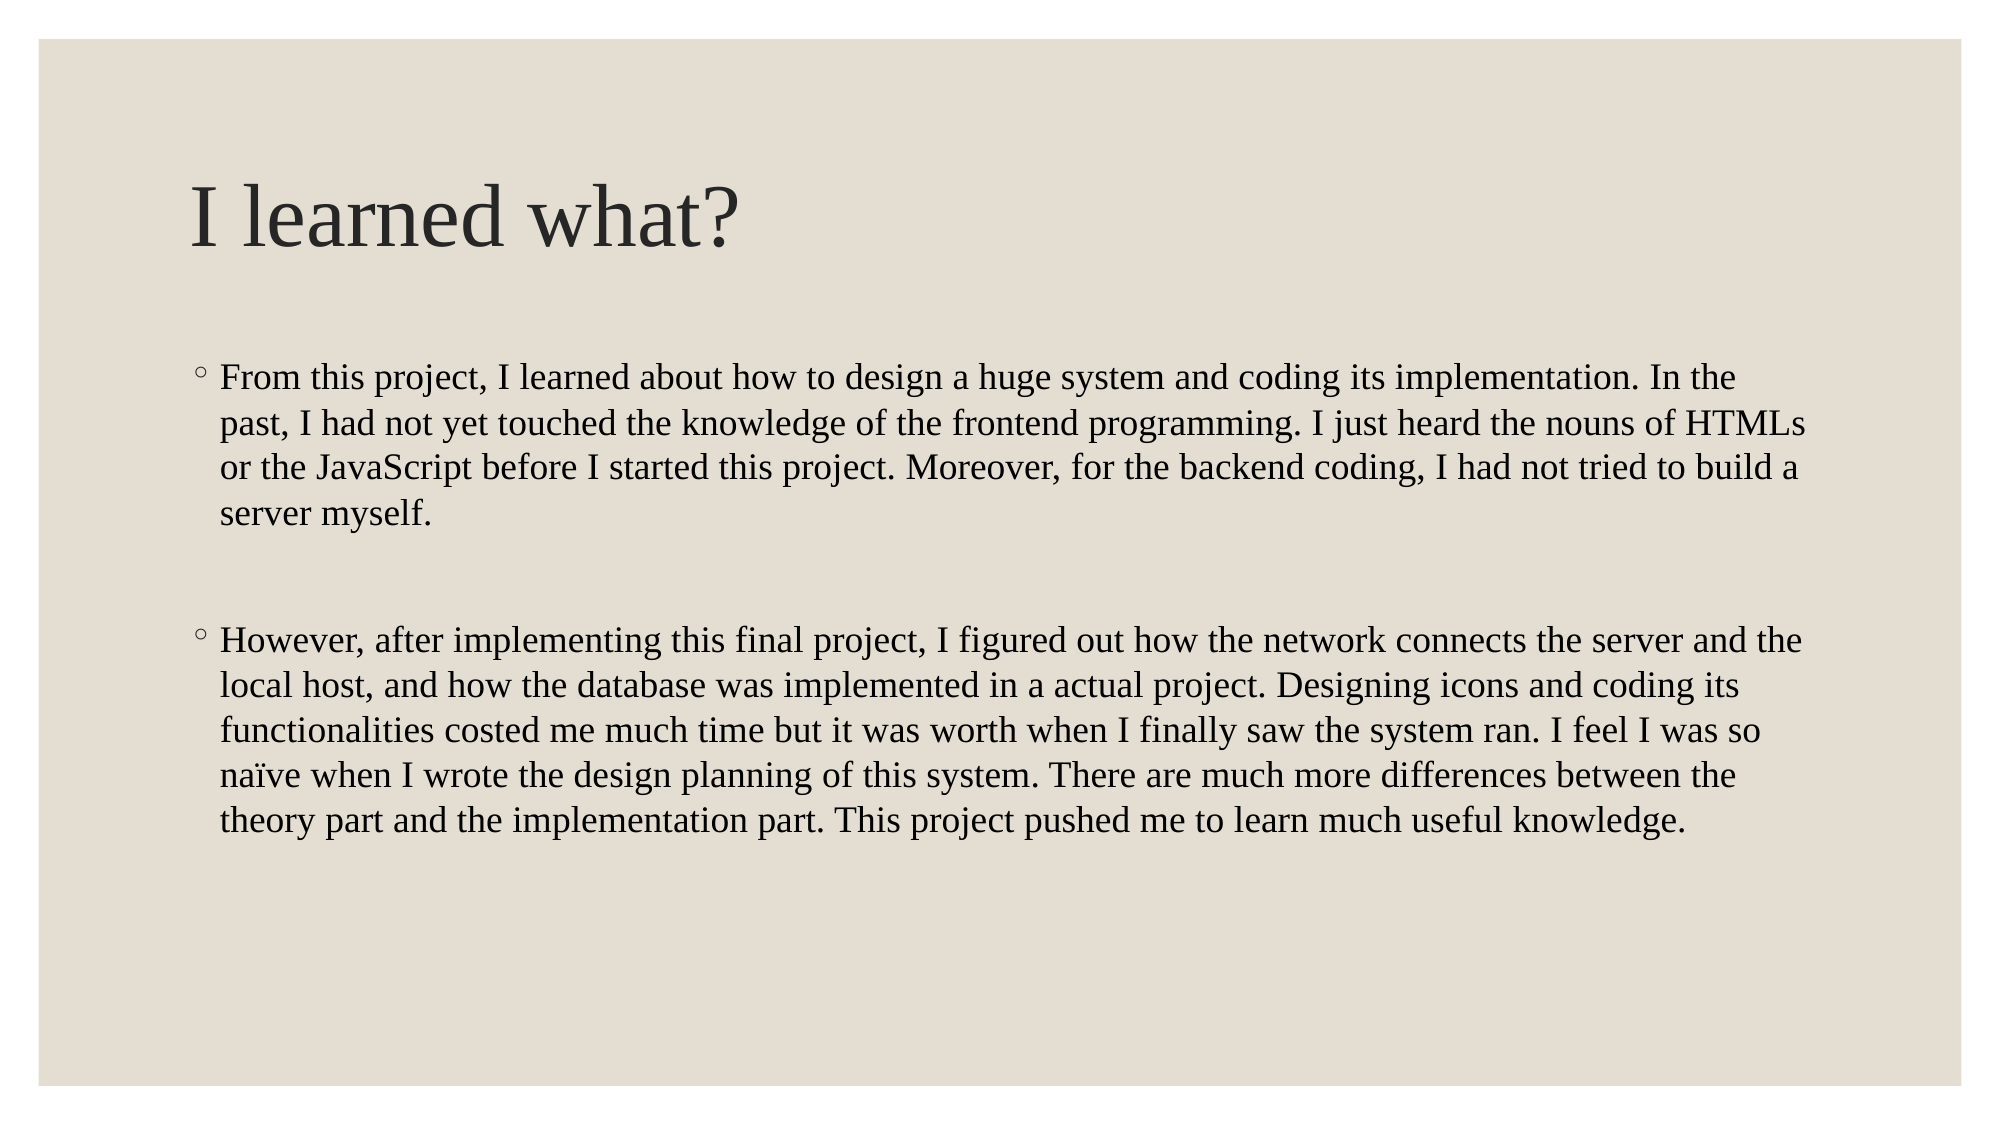

# I learned what?
From this project, I learned about how to design a huge system and coding its implementation. In the past, I had not yet touched the knowledge of the frontend programming. I just heard the nouns of HTMLs or the JavaScript before I started this project. Moreover, for the backend coding, I had not tried to build a server myself.

However, after implementing this final project, I figured out how the network connects the server and the local host, and how the database was implemented in a actual project. Designing icons and coding its functionalities costed me much time but it was worth when I finally saw the system ran. I feel I was so naïve when I wrote the design planning of this system. There are much more differences between the theory part and the implementation part. This project pushed me to learn much useful knowledge.